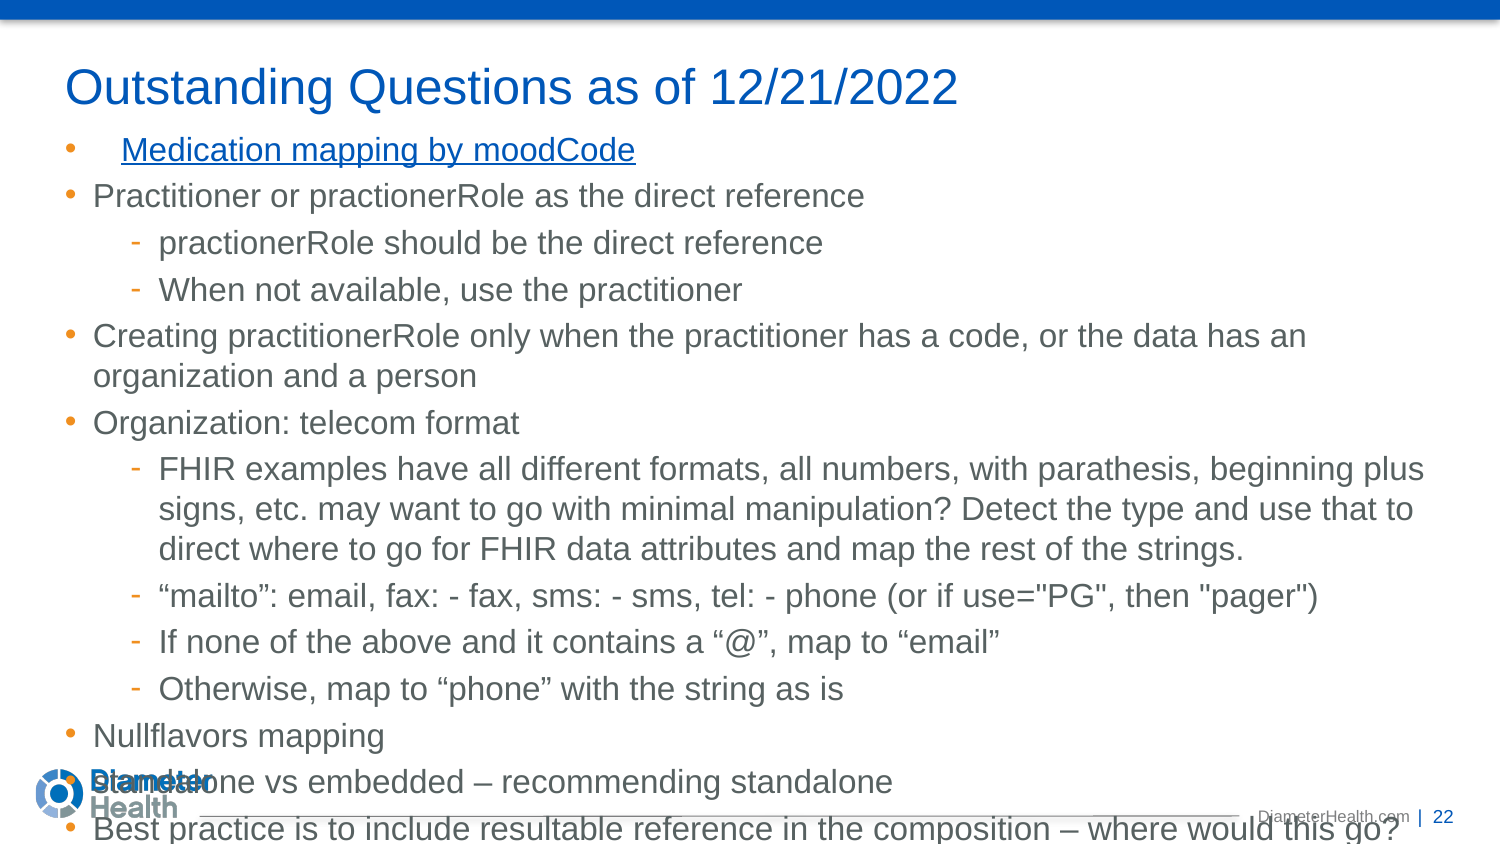

Outstanding Questions as of 12/21/2022
Medication mapping by moodCode
Practitioner or practionerRole as the direct reference
practionerRole should be the direct reference
When not available, use the practitioner
Creating practitionerRole only when the practitioner has a code, or the data has an organization and a person
Organization: telecom format
FHIR examples have all different formats, all numbers, with parathesis, beginning plus signs, etc. may want to go with minimal manipulation? Detect the type and use that to direct where to go for FHIR data attributes and map the rest of the strings.
“mailto”: email, fax: - fax, sms: - sms, tel: - phone (or if use="PG", then "pager")
If none of the above and it contains a “@”, map to “email”
Otherwise, map to “phone” with the string as is
Nullflavors mapping
standalone vs embedded – recommending standalone
Best practice is to include resultable reference in the composition – where would this go?